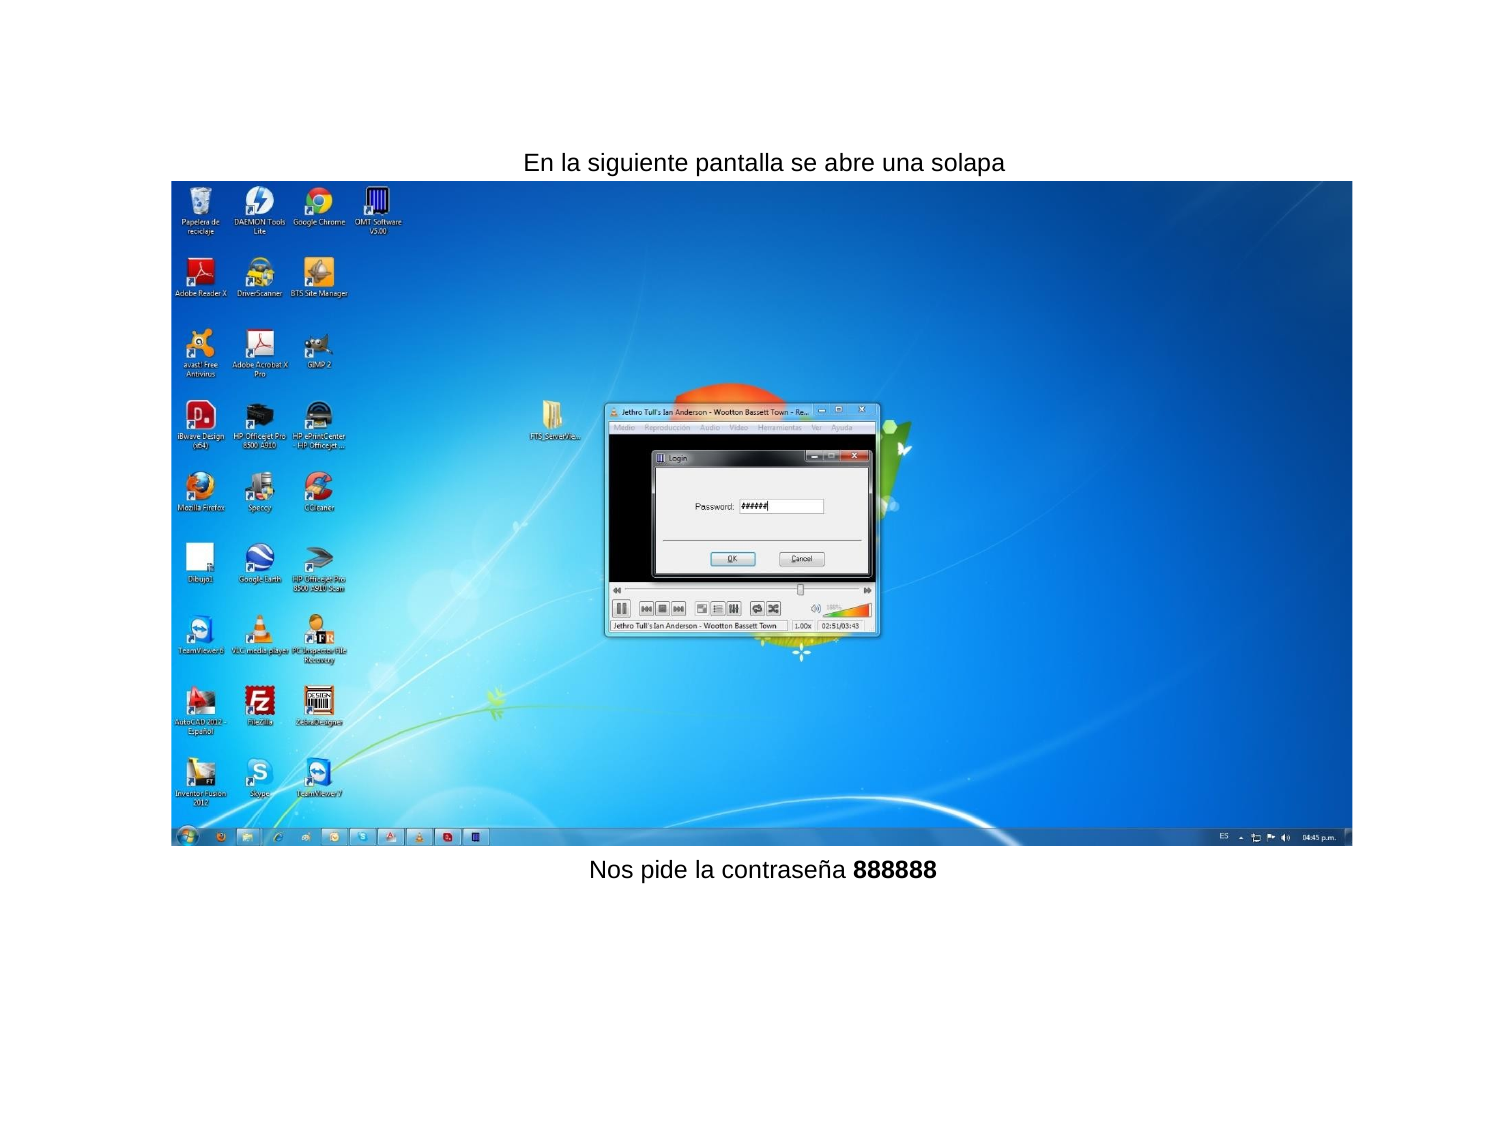

En la siguiente pantalla se abre una solapa

Nos pide la contraseña 888888